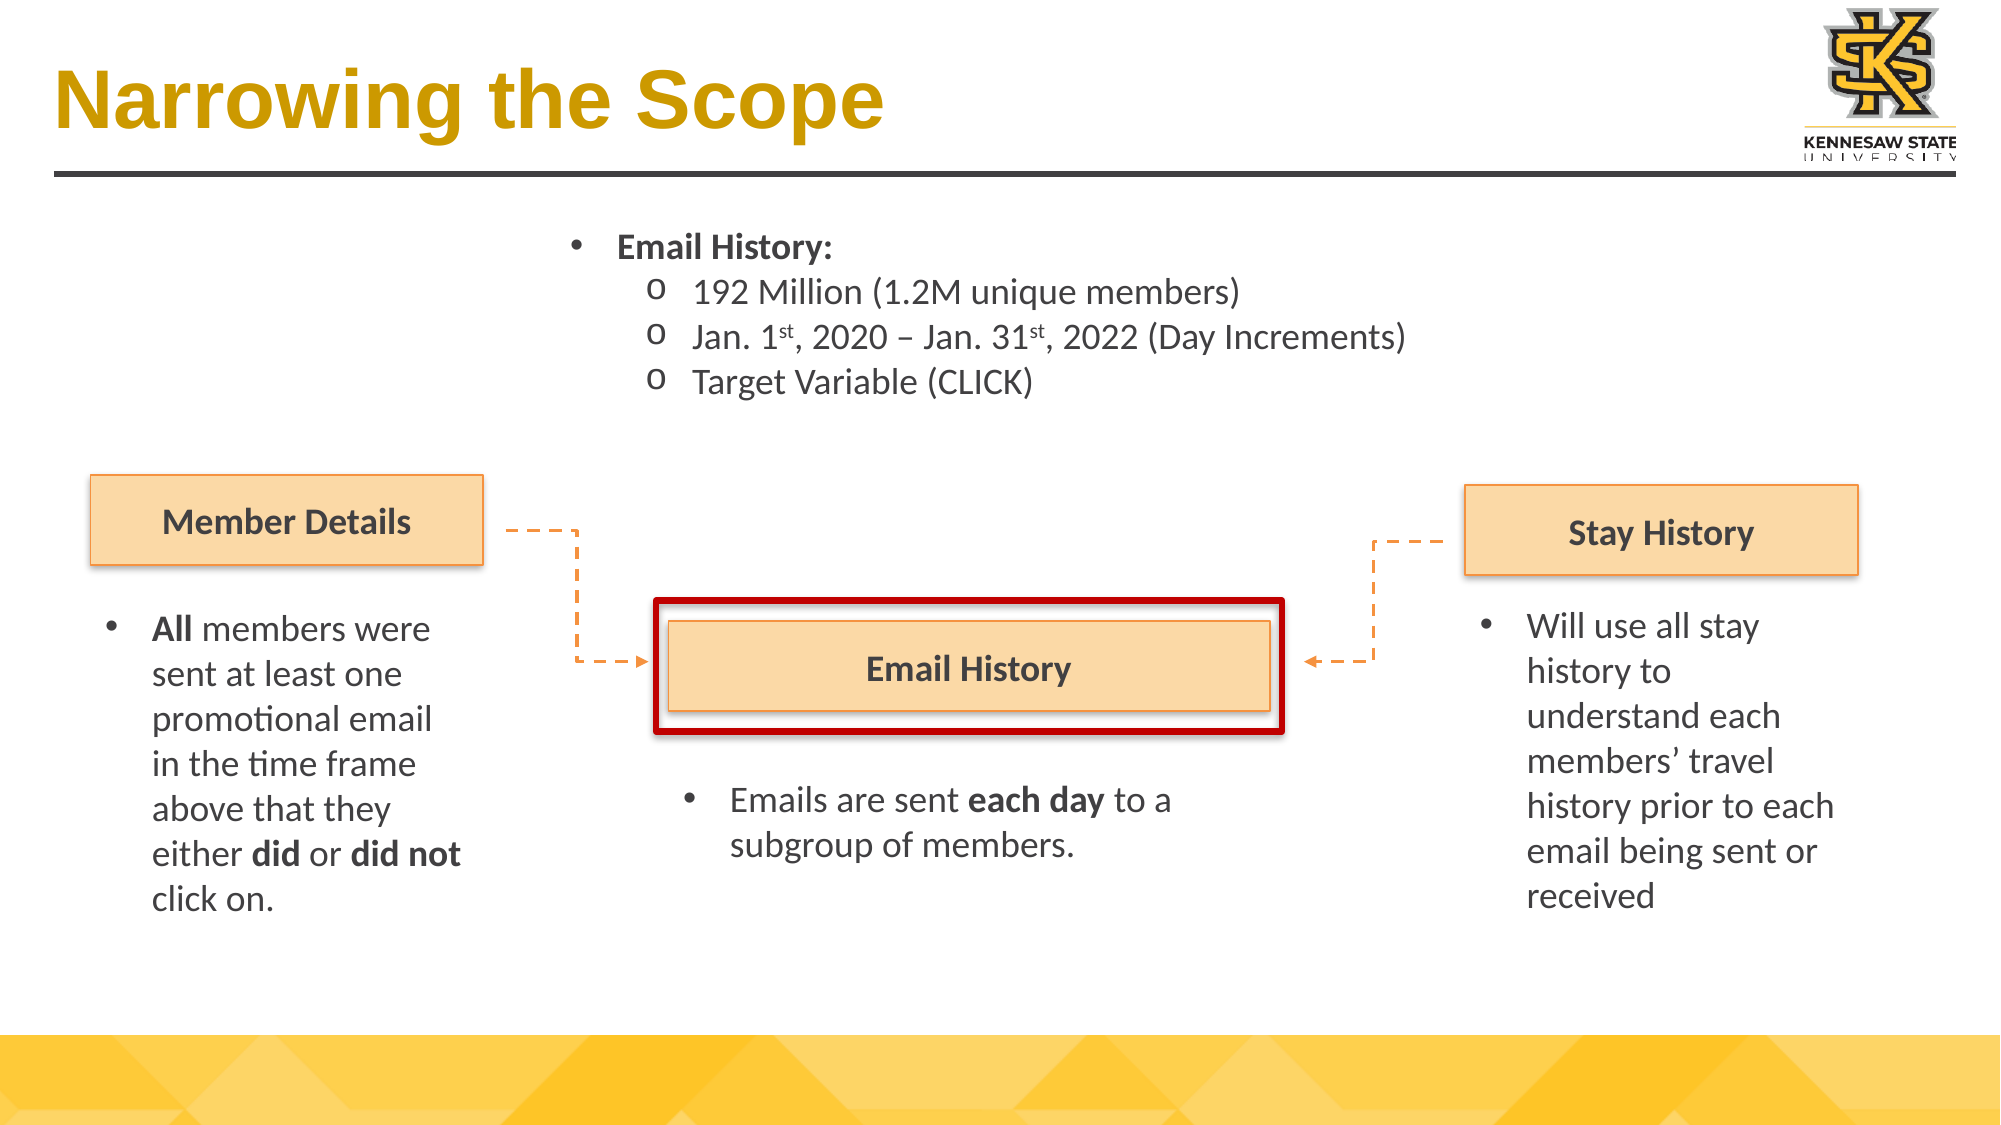

# Narrowing the Scope
Email History:
192 Million (1.2M unique members)
Jan. 1st, 2020 – Jan. 31st, 2022 (Day Increments)
Target Variable (CLICK)
Member Details
Stay History
Will use all stay history to understand each members’ travel history prior to each email being sent or received

All members were sent at least one promotional email in the time frame above that they either did or did not click on.

Email History
Emails are sent each day to a subgroup of members.
10